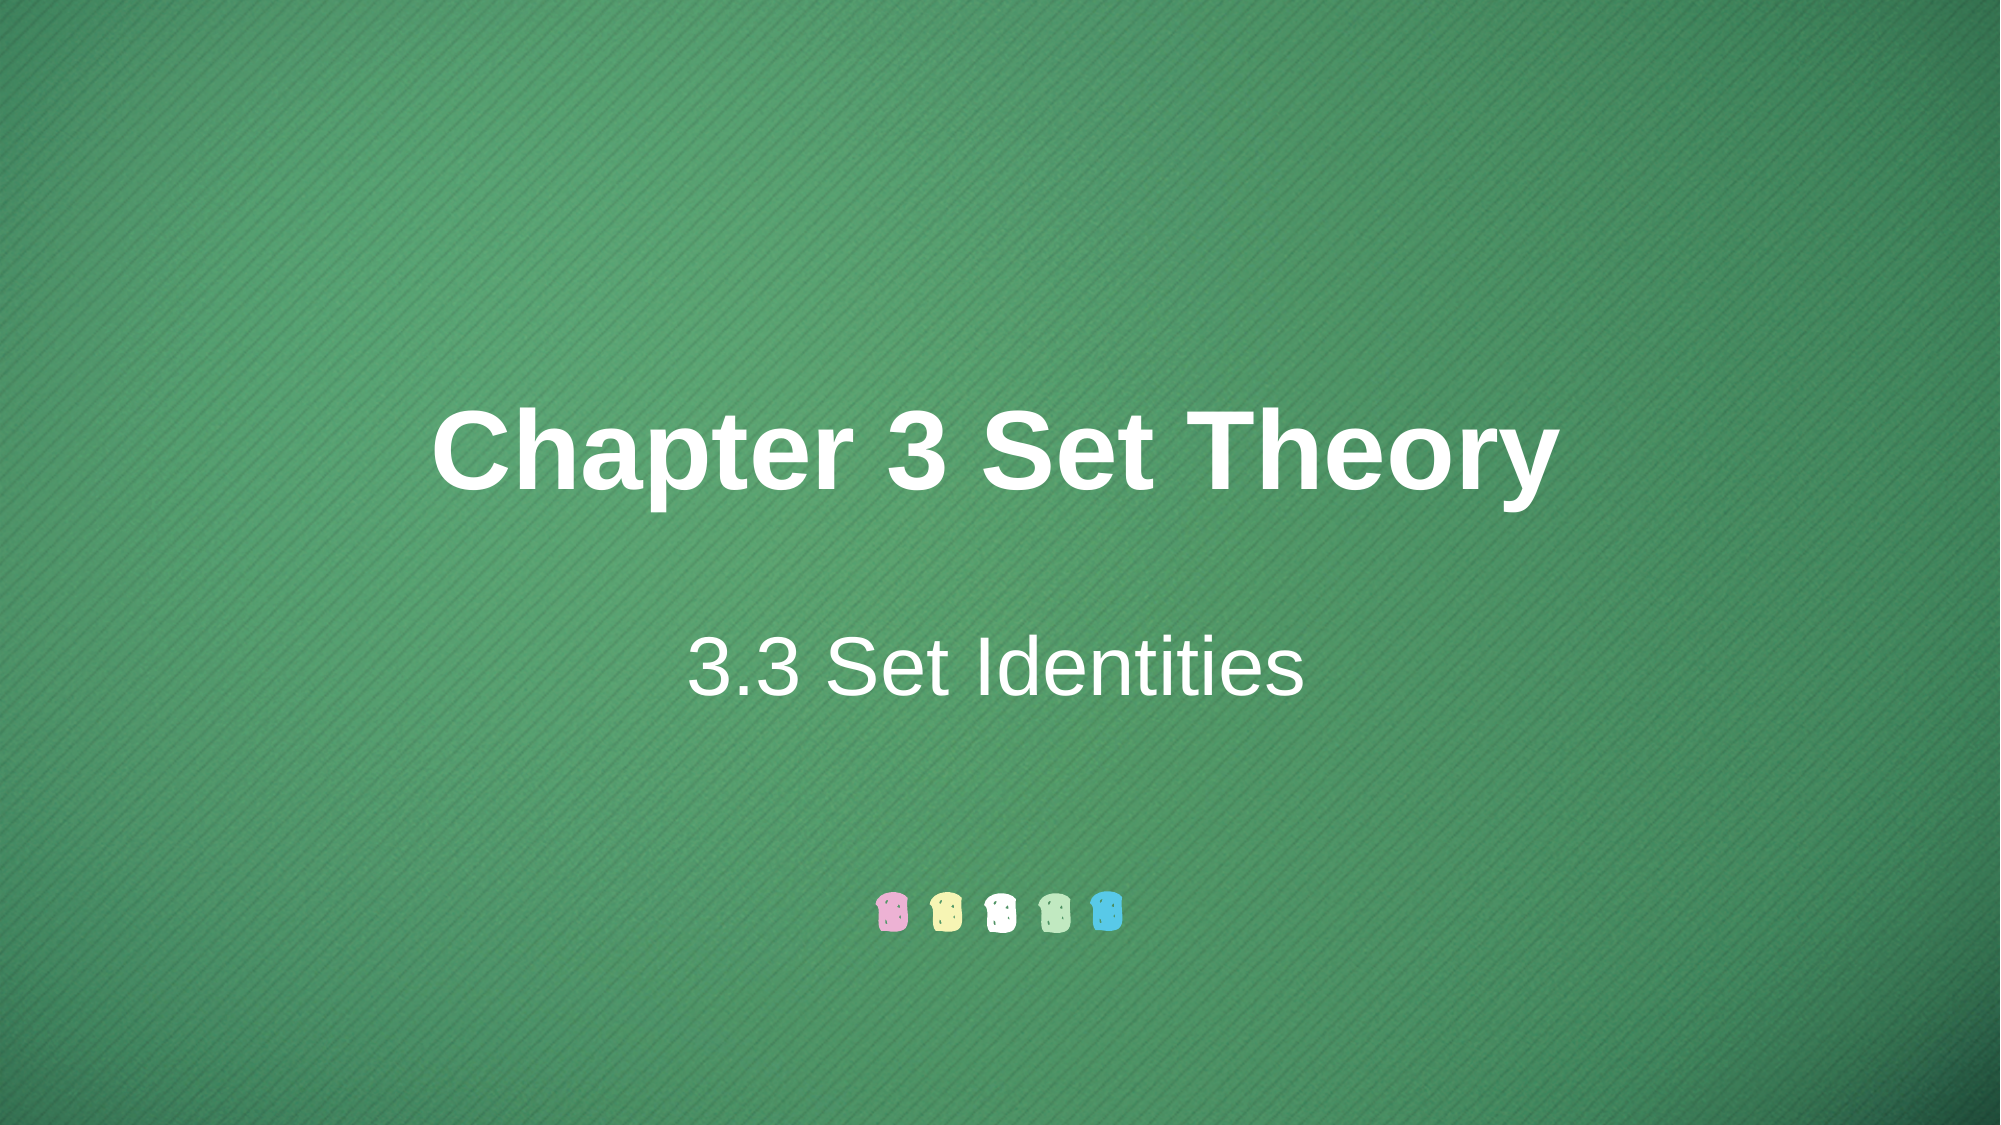

Chapter 3 Set Theory

3.3 Set Identities